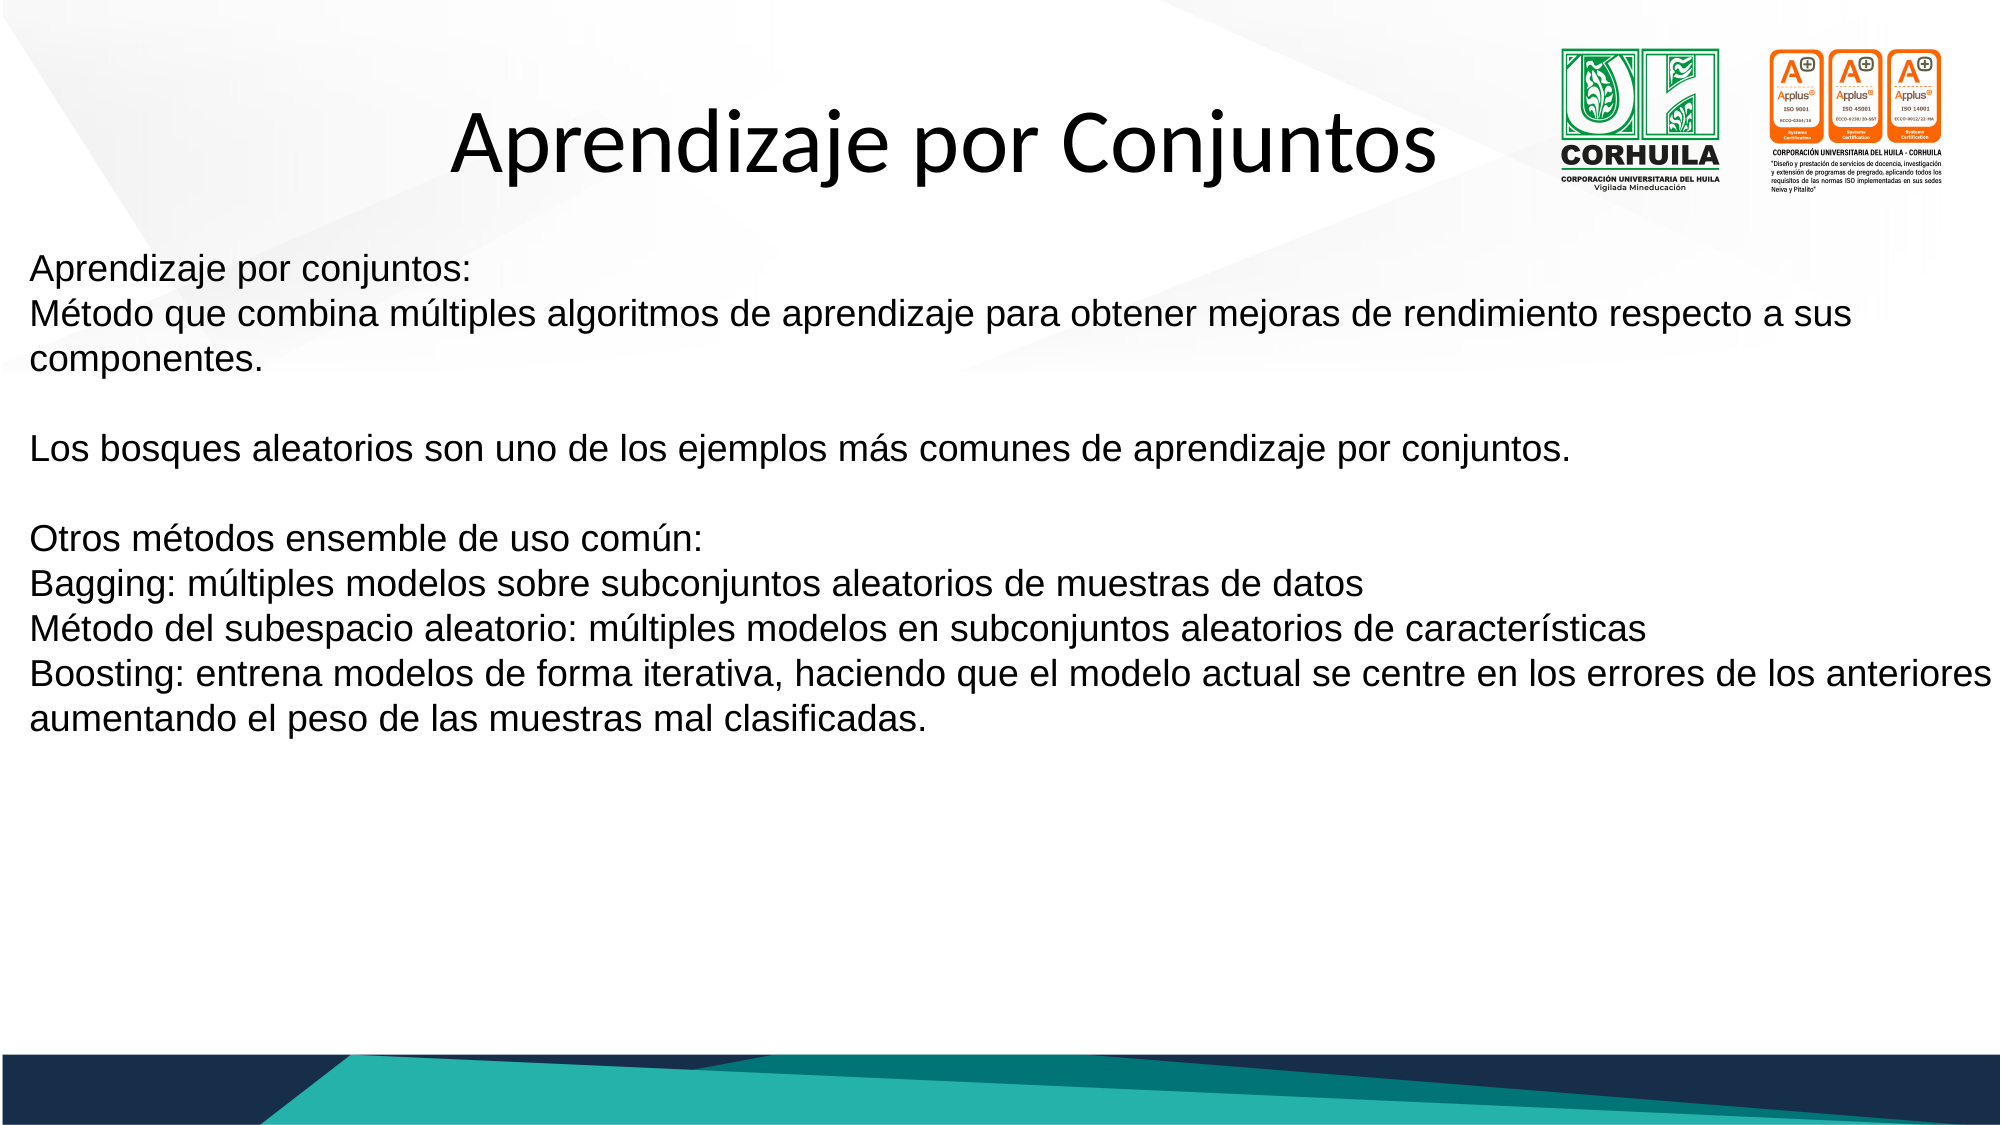

# Aprendizaje por Conjuntos
Aprendizaje por conjuntos:
Método que combina múltiples algoritmos de aprendizaje para obtener mejoras de rendimiento respecto a sus componentes.

Los bosques aleatorios son uno de los ejemplos más comunes de aprendizaje por conjuntos.

Otros métodos ensemble de uso común:
Bagging: múltiples modelos sobre subconjuntos aleatorios de muestras de datos
Método del subespacio aleatorio: múltiples modelos en subconjuntos aleatorios de características
Boosting: entrena modelos de forma iterativa, haciendo que el modelo actual se centre en los errores de los anteriores aumentando el peso de las muestras mal clasificadas.